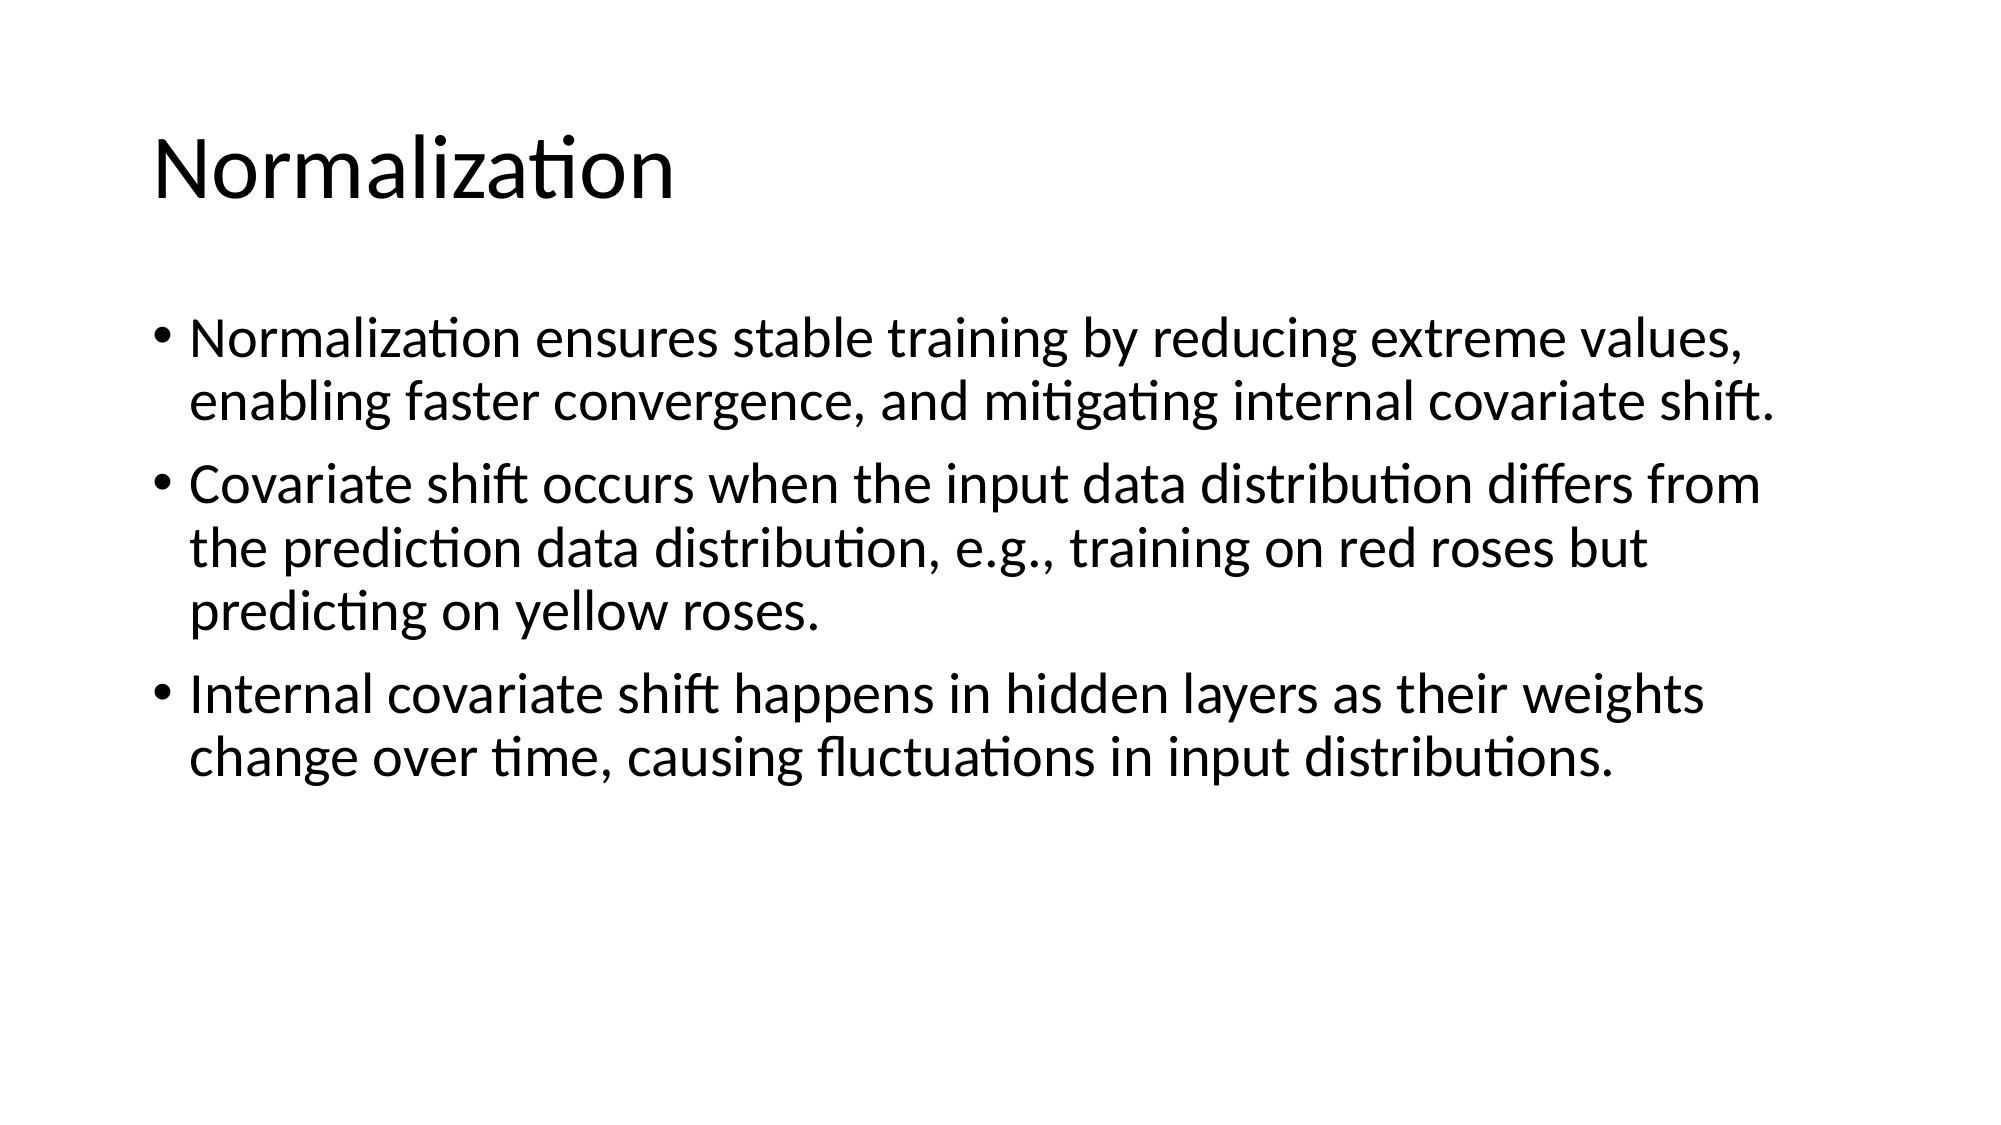

# Normalization
Normalization ensures stable training by reducing extreme values, enabling faster convergence, and mitigating internal covariate shift.
Covariate shift occurs when the input data distribution differs from the prediction data distribution, e.g., training on red roses but predicting on yellow roses.
Internal covariate shift happens in hidden layers as their weights change over time, causing fluctuations in input distributions.